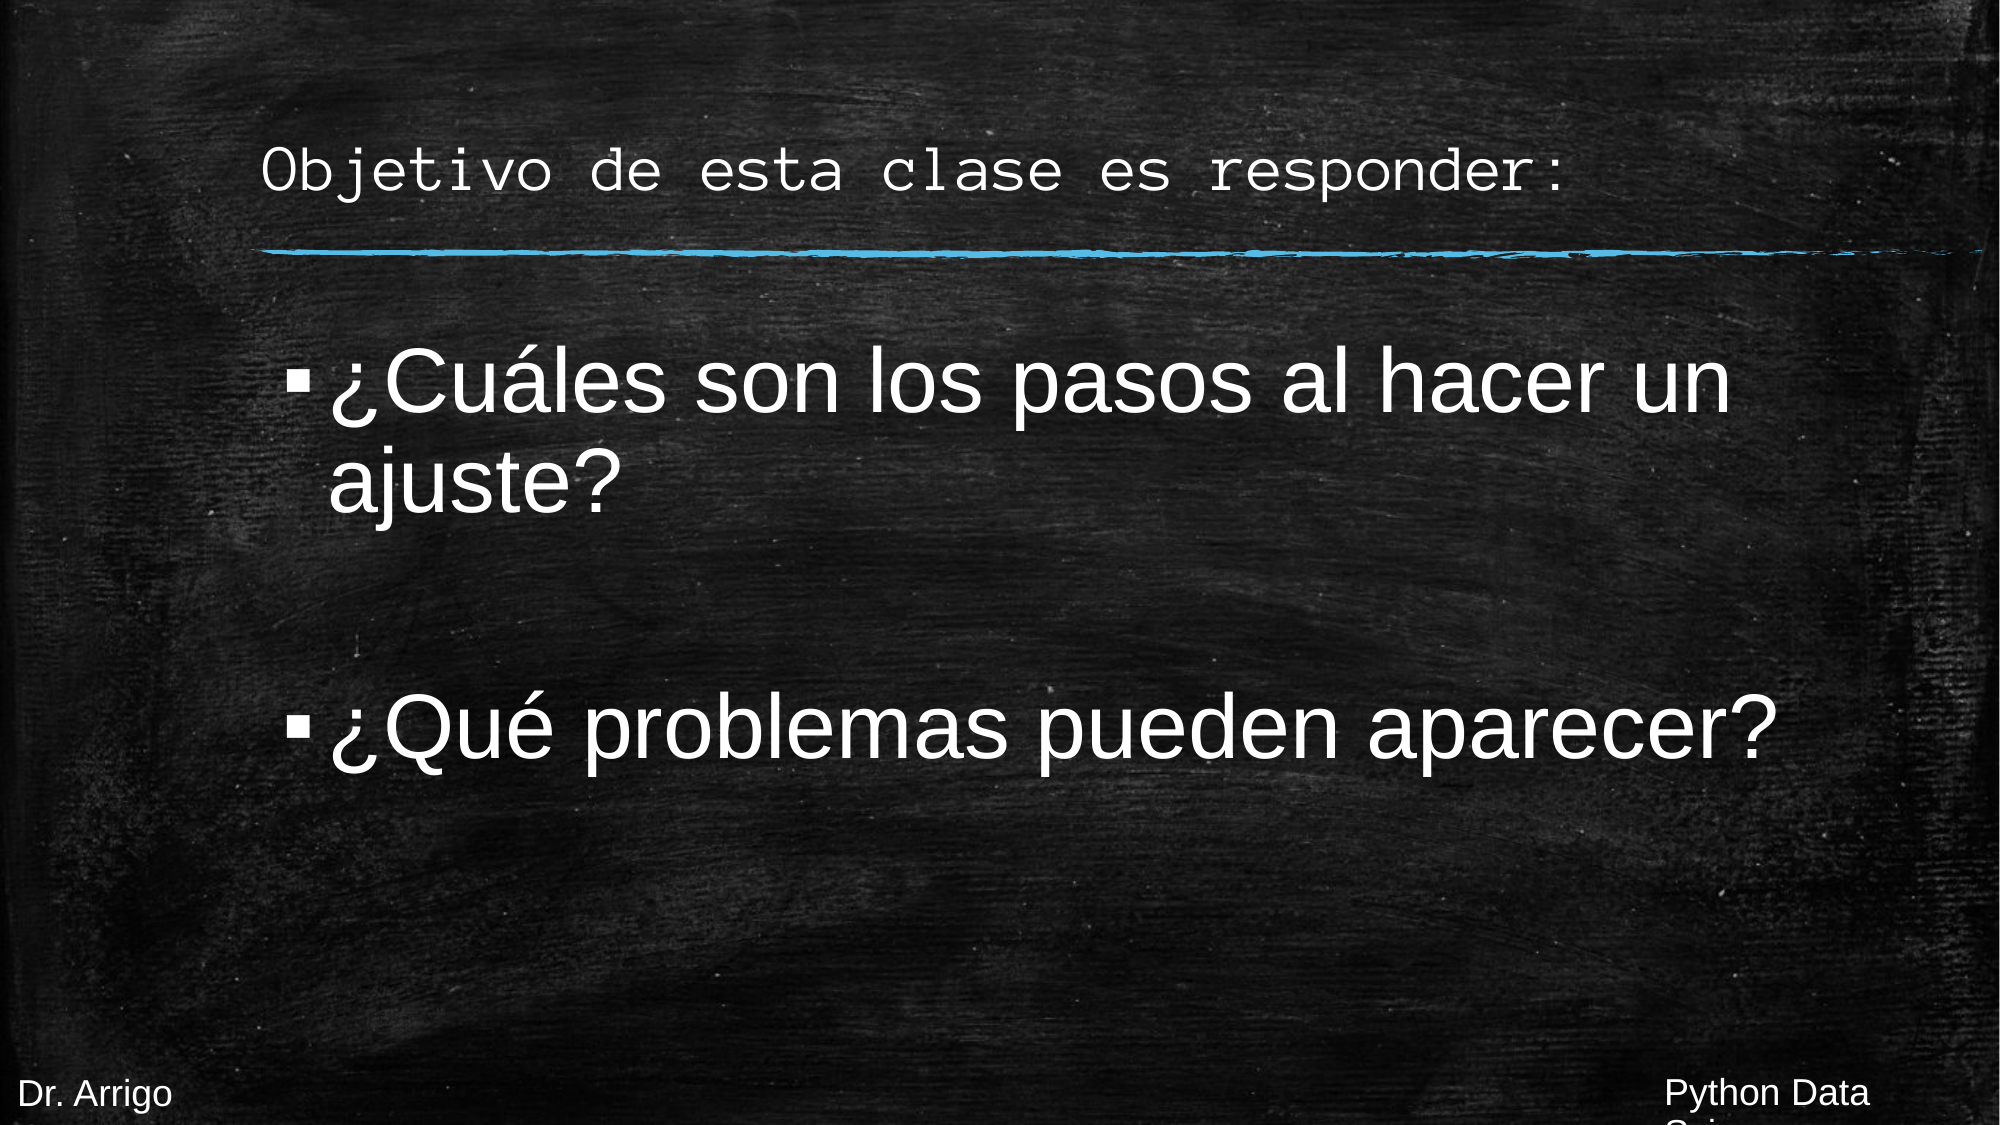

# Objetivo de esta clase es responder:
¿Cuáles son los pasos al hacer un ajuste?
¿Qué problemas pueden aparecer?